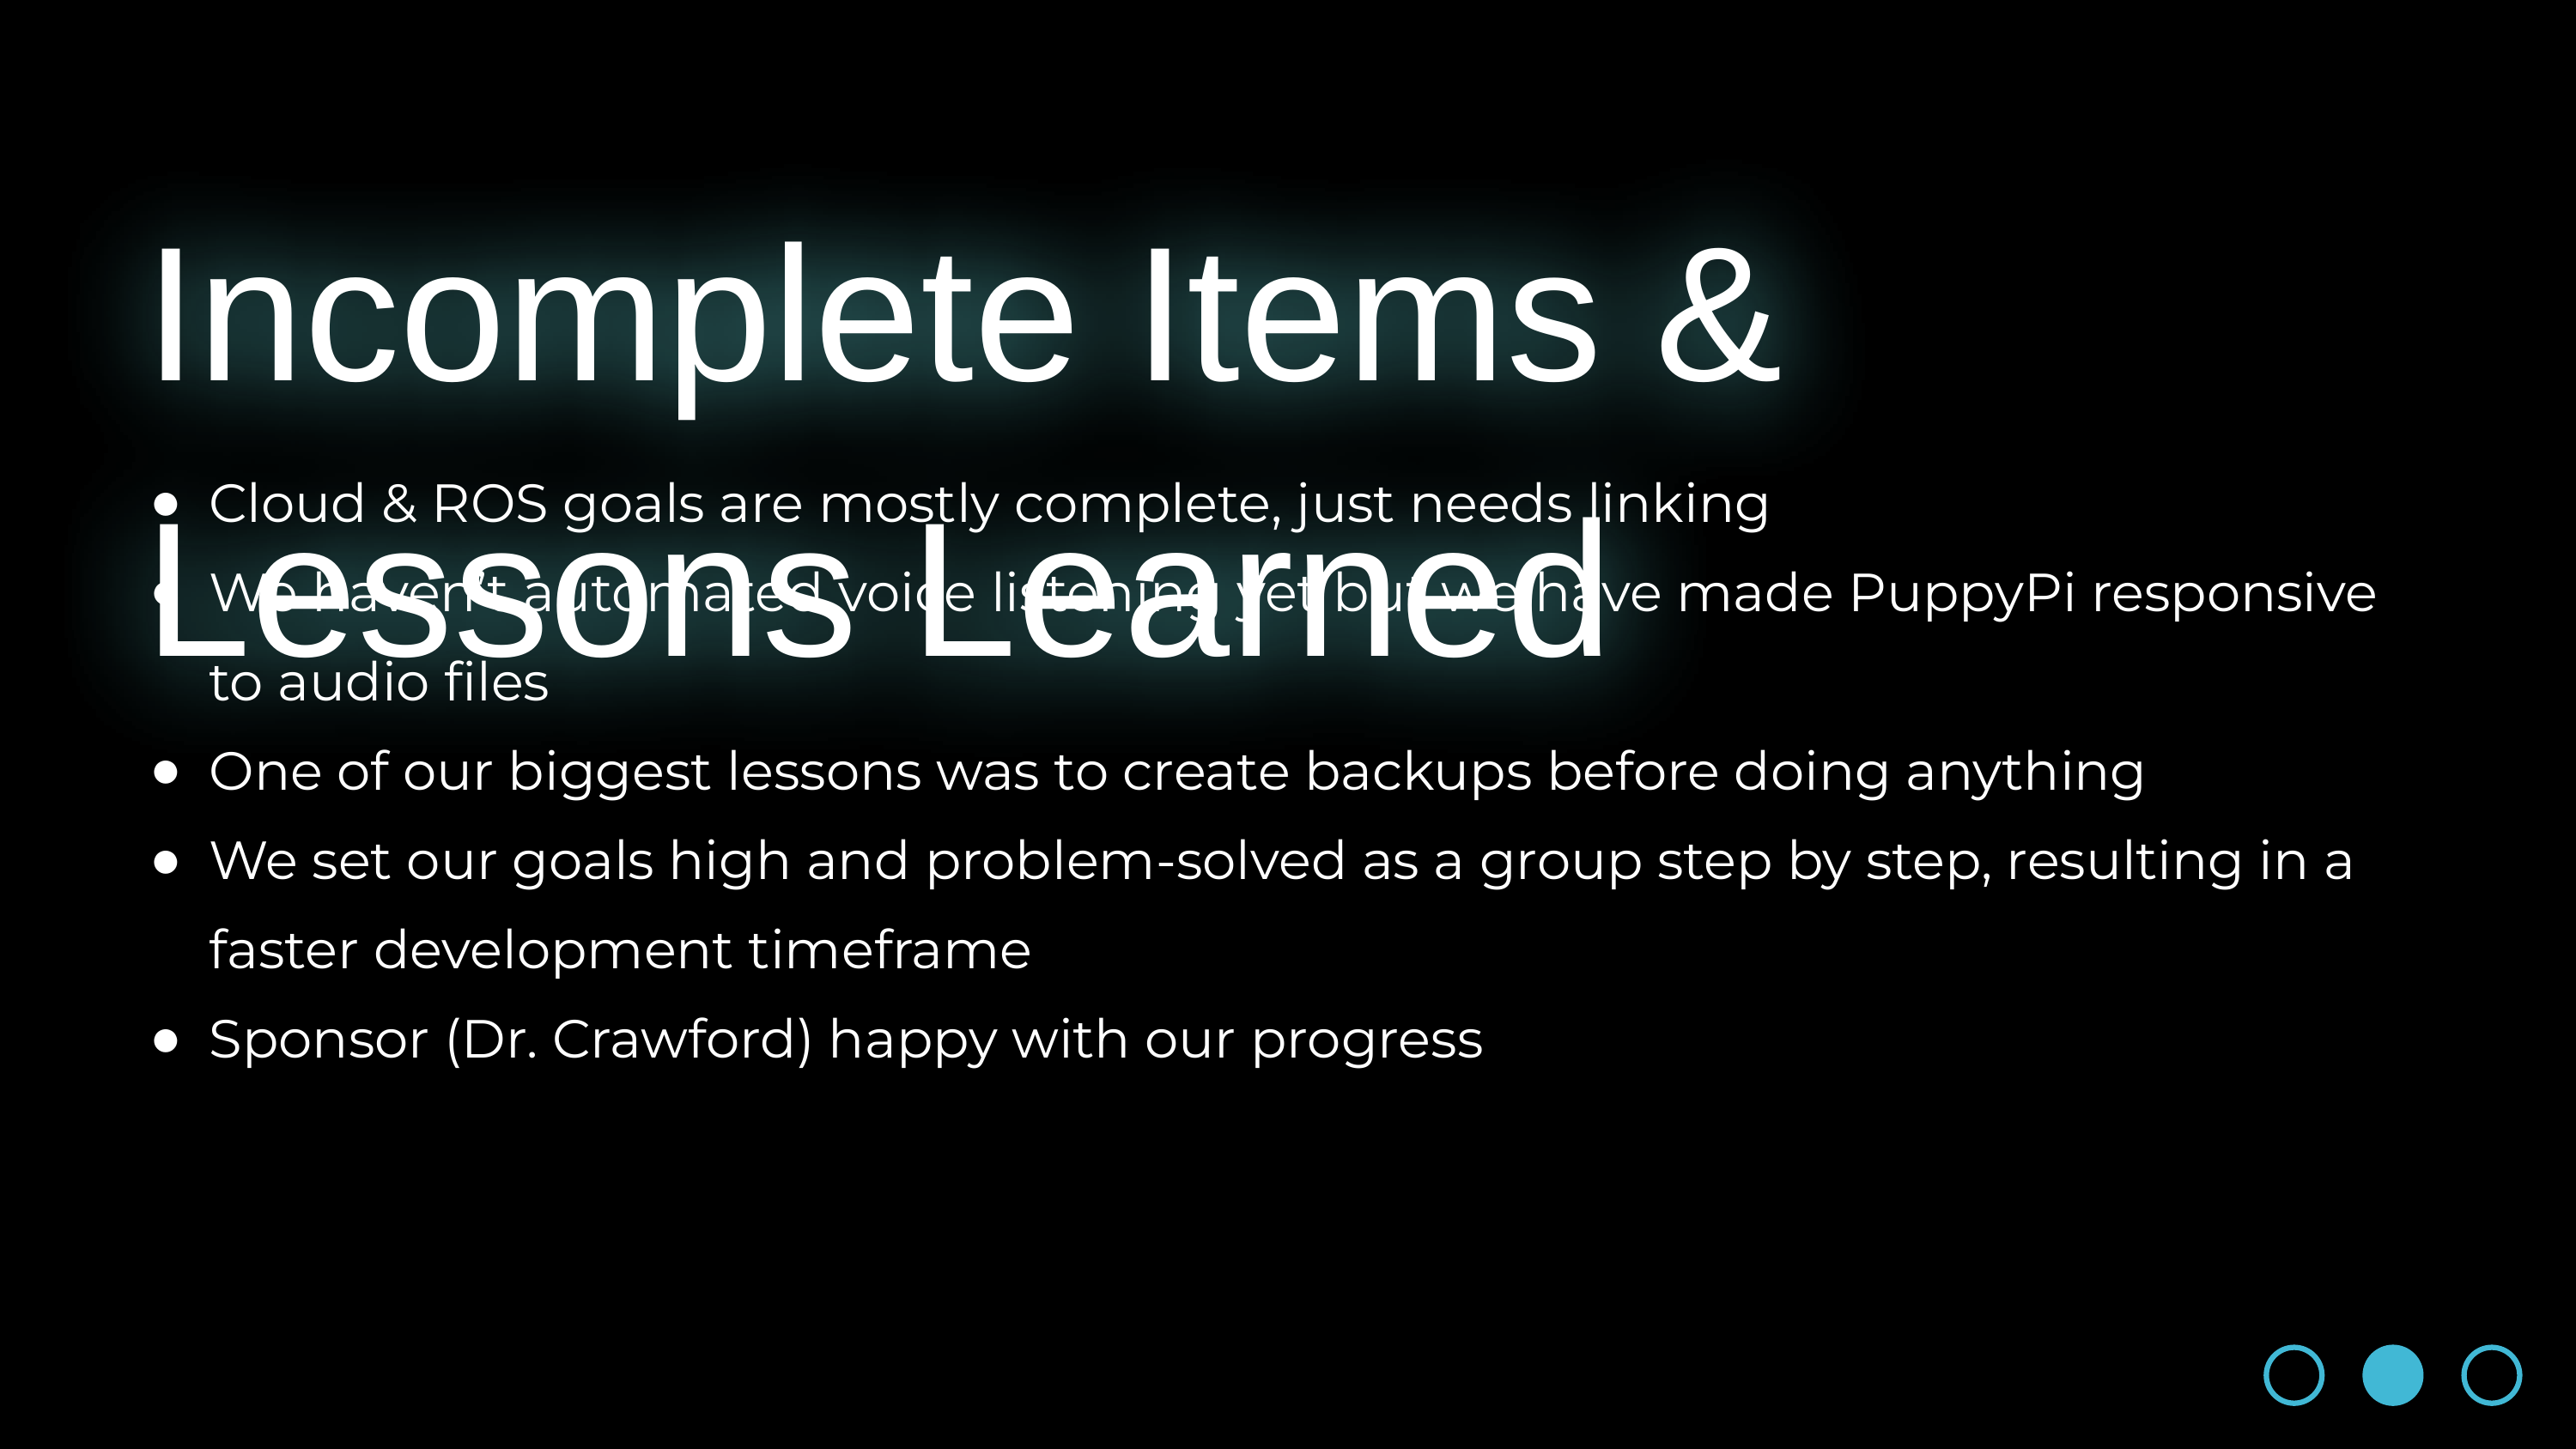

Incomplete Items & Lessons Learned
Cloud & ROS goals are mostly complete, just needs linking
We haven’t automated voice listening yet but we have made PuppyPi responsive to audio files
One of our biggest lessons was to create backups before doing anything
We set our goals high and problem-solved as a group step by step, resulting in a faster development timeframe
Sponsor (Dr. Crawford) happy with our progress